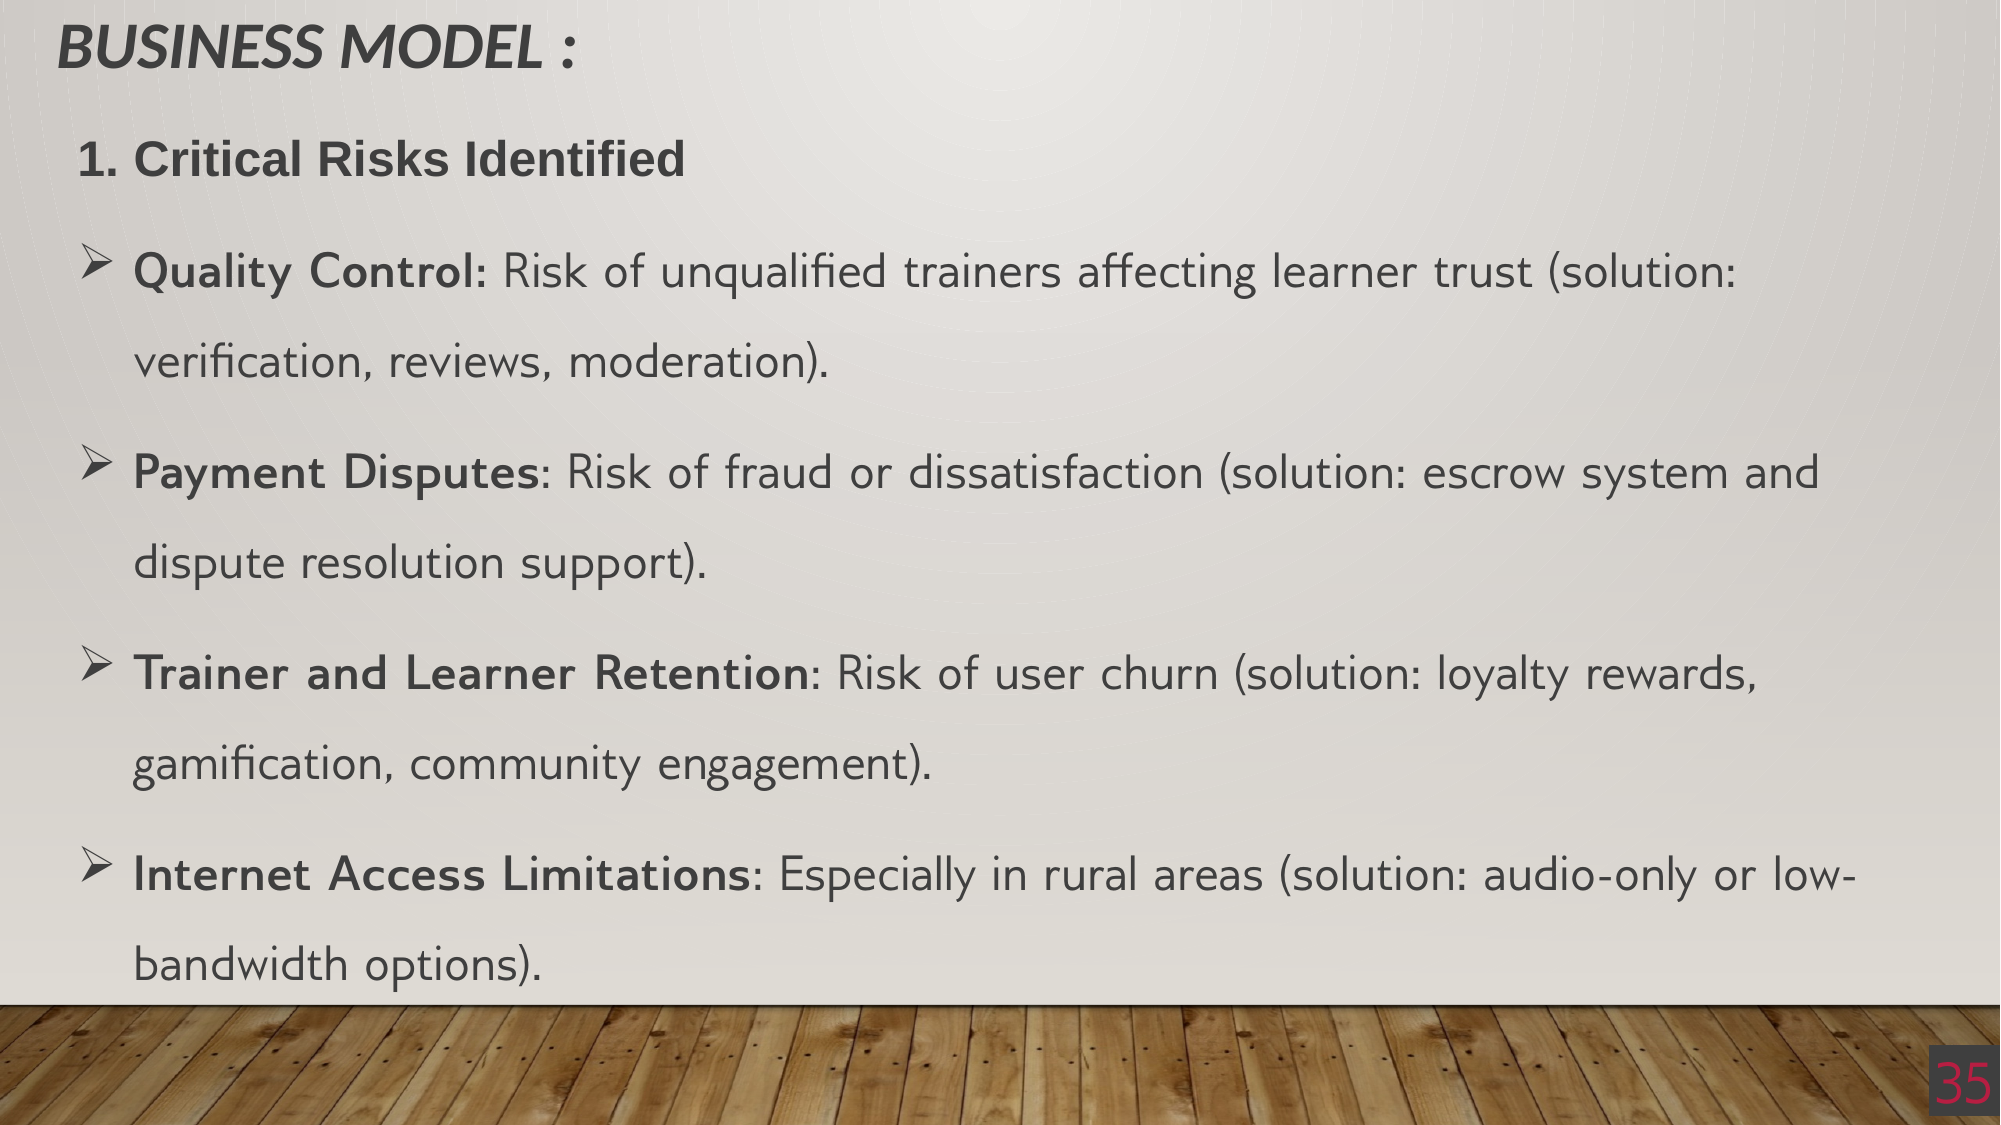

# Business Model :
Critical Risks Identified
Quality Control: Risk of unqualified trainers affecting learner trust (solution: verification, reviews, moderation).
Payment Disputes: Risk of fraud or dissatisfaction (solution: escrow system and dispute resolution support).
Trainer and Learner Retention: Risk of user churn (solution: loyalty rewards, gamification, community engagement).
Internet Access Limitations: Especially in rural areas (solution: audio-only or low-bandwidth options).

35